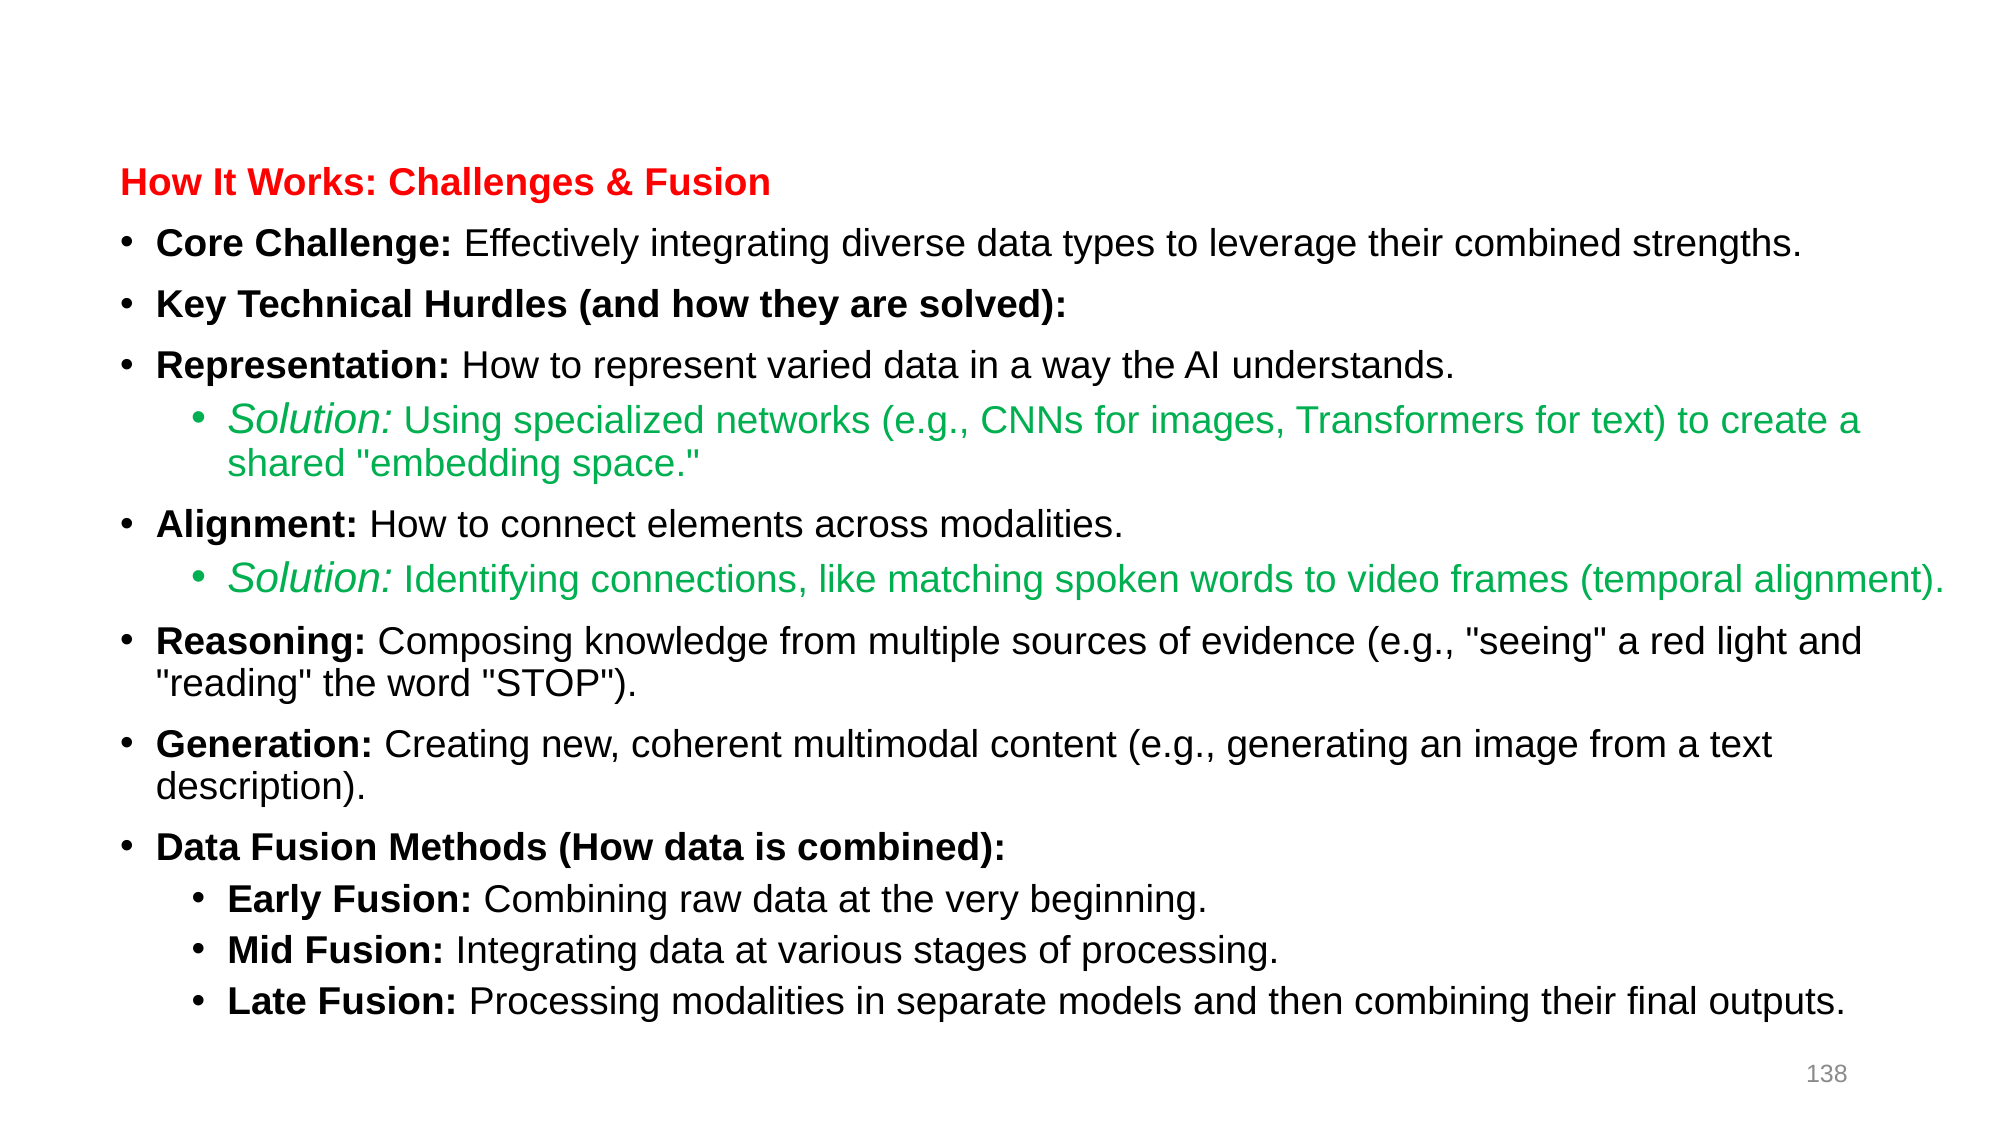

How It Works: Challenges & Fusion
Core Challenge: Effectively integrating diverse data types to leverage their combined strengths.
Key Technical Hurdles (and how they are solved):
Representation: How to represent varied data in a way the AI understands.
Solution: Using specialized networks (e.g., CNNs for images, Transformers for text) to create a shared "embedding space."
Alignment: How to connect elements across modalities.
Solution: Identifying connections, like matching spoken words to video frames (temporal alignment).
Reasoning: Composing knowledge from multiple sources of evidence (e.g., "seeing" a red light and "reading" the word "STOP").
Generation: Creating new, coherent multimodal content (e.g., generating an image from a text description).
Data Fusion Methods (How data is combined):
Early Fusion: Combining raw data at the very beginning.
Mid Fusion: Integrating data at various stages of processing.
Late Fusion: Processing modalities in separate models and then combining their final outputs.
138